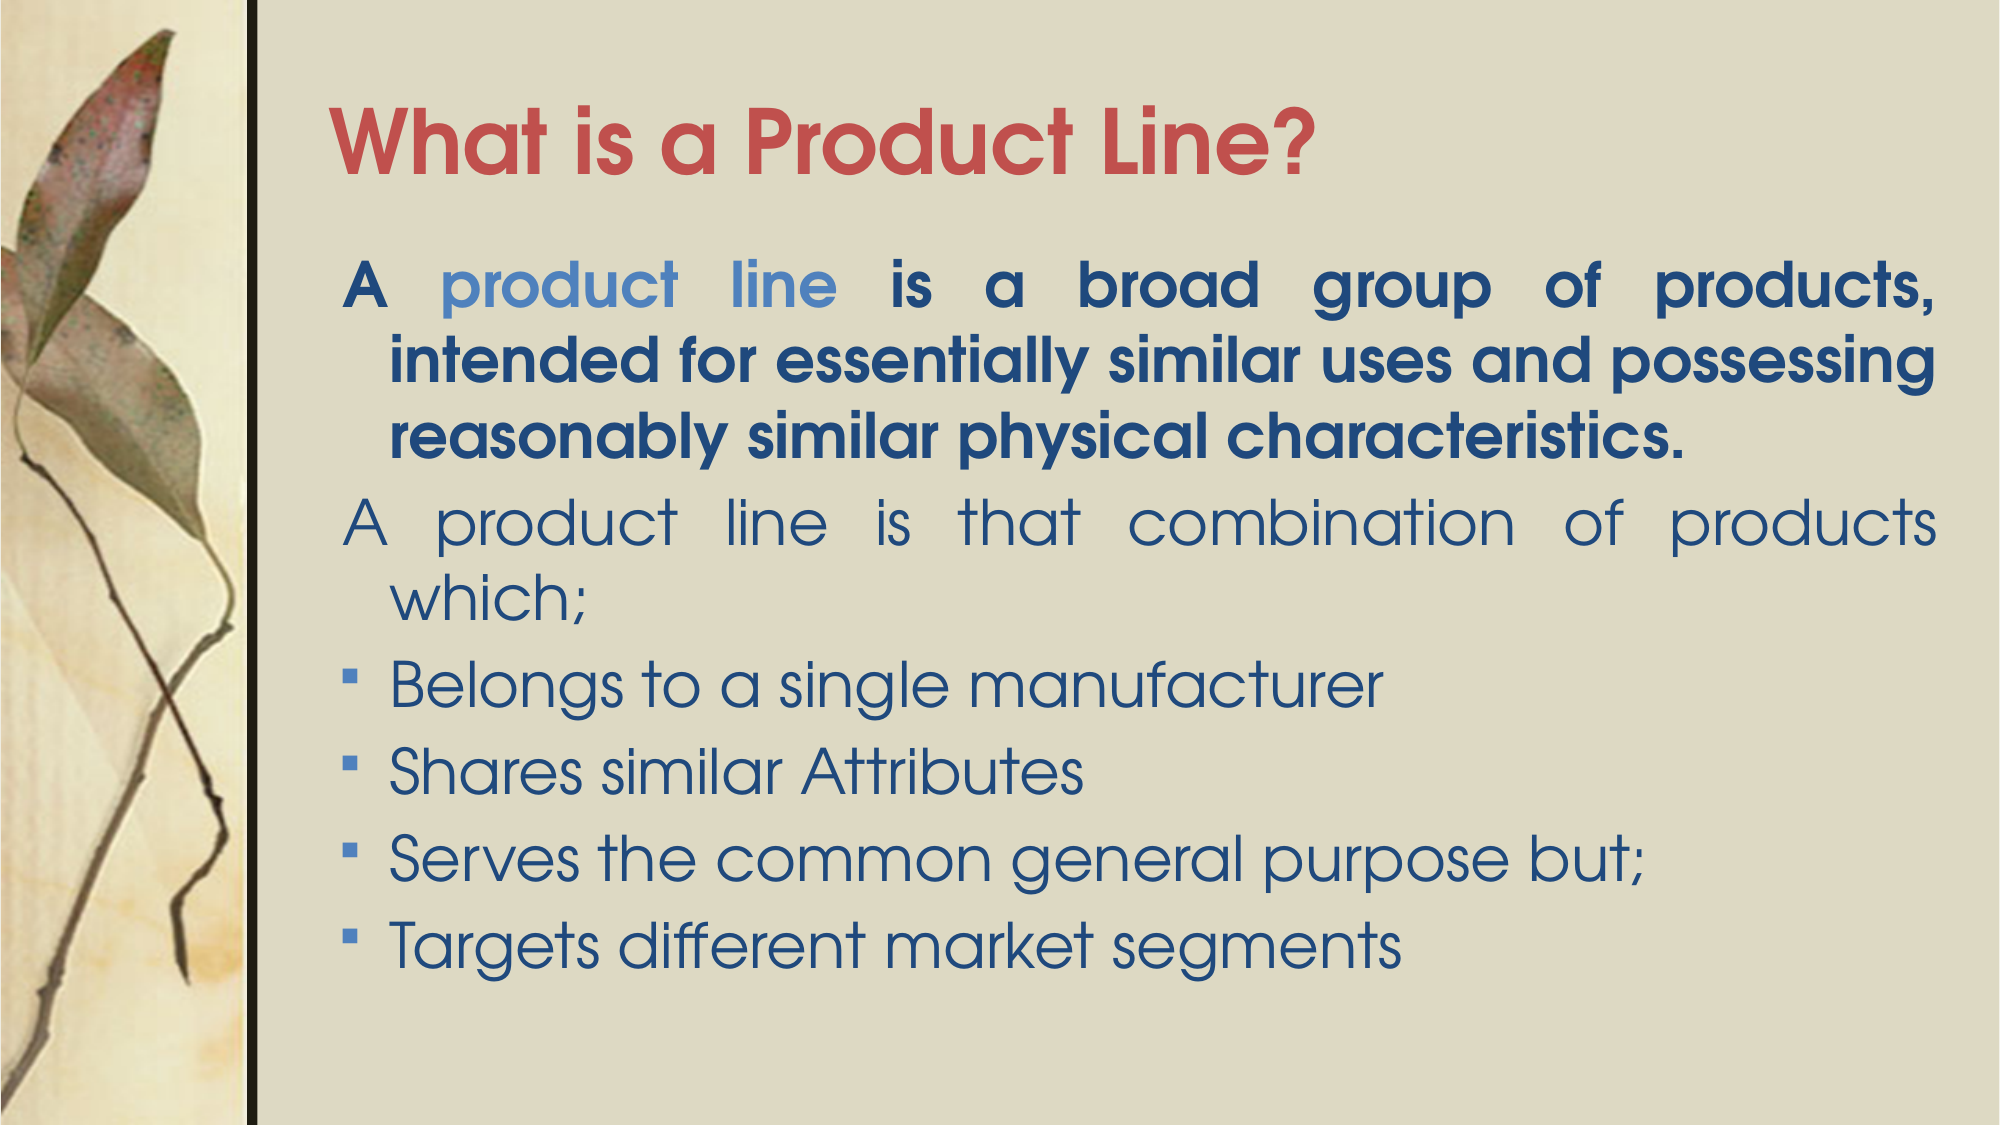

# What is a Product Line?
A product line is a broad group of products, intended for essentially similar uses and possessing reasonably similar physical characteristics.
A product line is that combination of products which;
Belongs to a single manufacturer
Shares similar Attributes
Serves the common general purpose but;
Targets different market segments